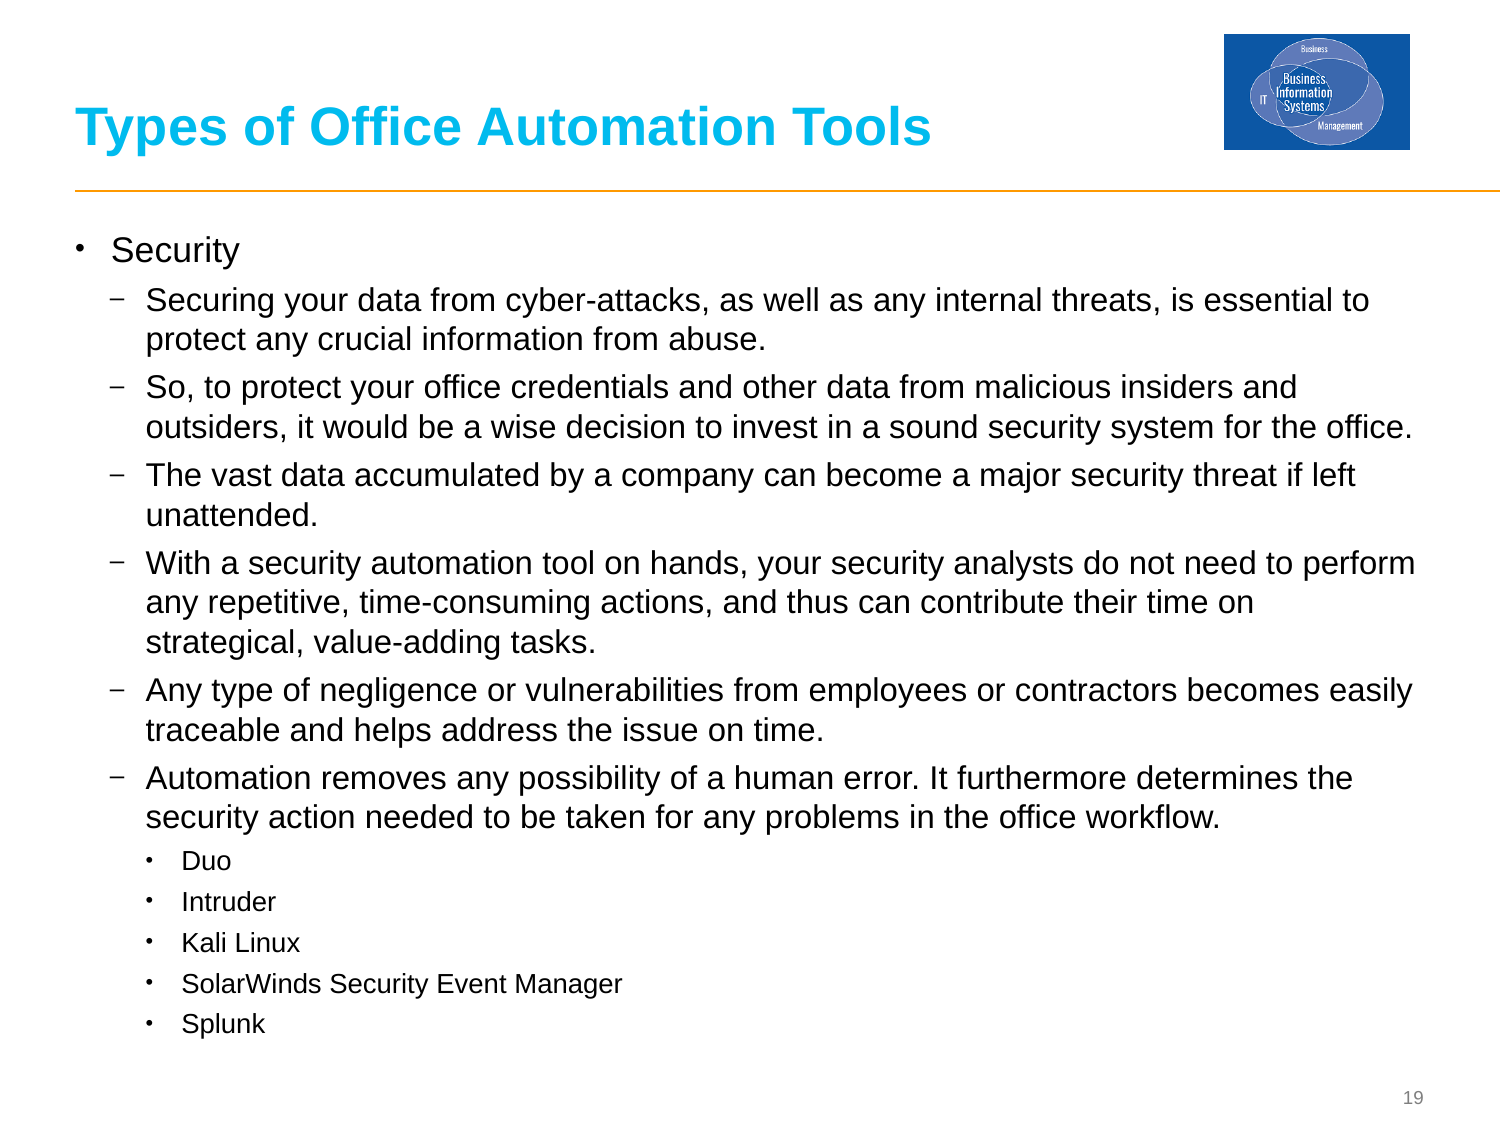

# Types of Office Automation Tools
Security
Securing your data from cyber-attacks, as well as any internal threats, is essential to protect any crucial information from abuse.
So, to protect your office credentials and other data from malicious insiders and outsiders, it would be a wise decision to invest in a sound security system for the office.
The vast data accumulated by a company can become a major security threat if left unattended.
With a security automation tool on hands, your security analysts do not need to perform any repetitive, time-consuming actions, and thus can contribute their time on strategical, value-adding tasks.
Any type of negligence or vulnerabilities from employees or contractors becomes easily traceable and helps address the issue on time.
Automation removes any possibility of a human error. It furthermore determines the security action needed to be taken for any problems in the office workflow.
Duo
Intruder
Kali Linux
SolarWinds Security Event Manager
Splunk